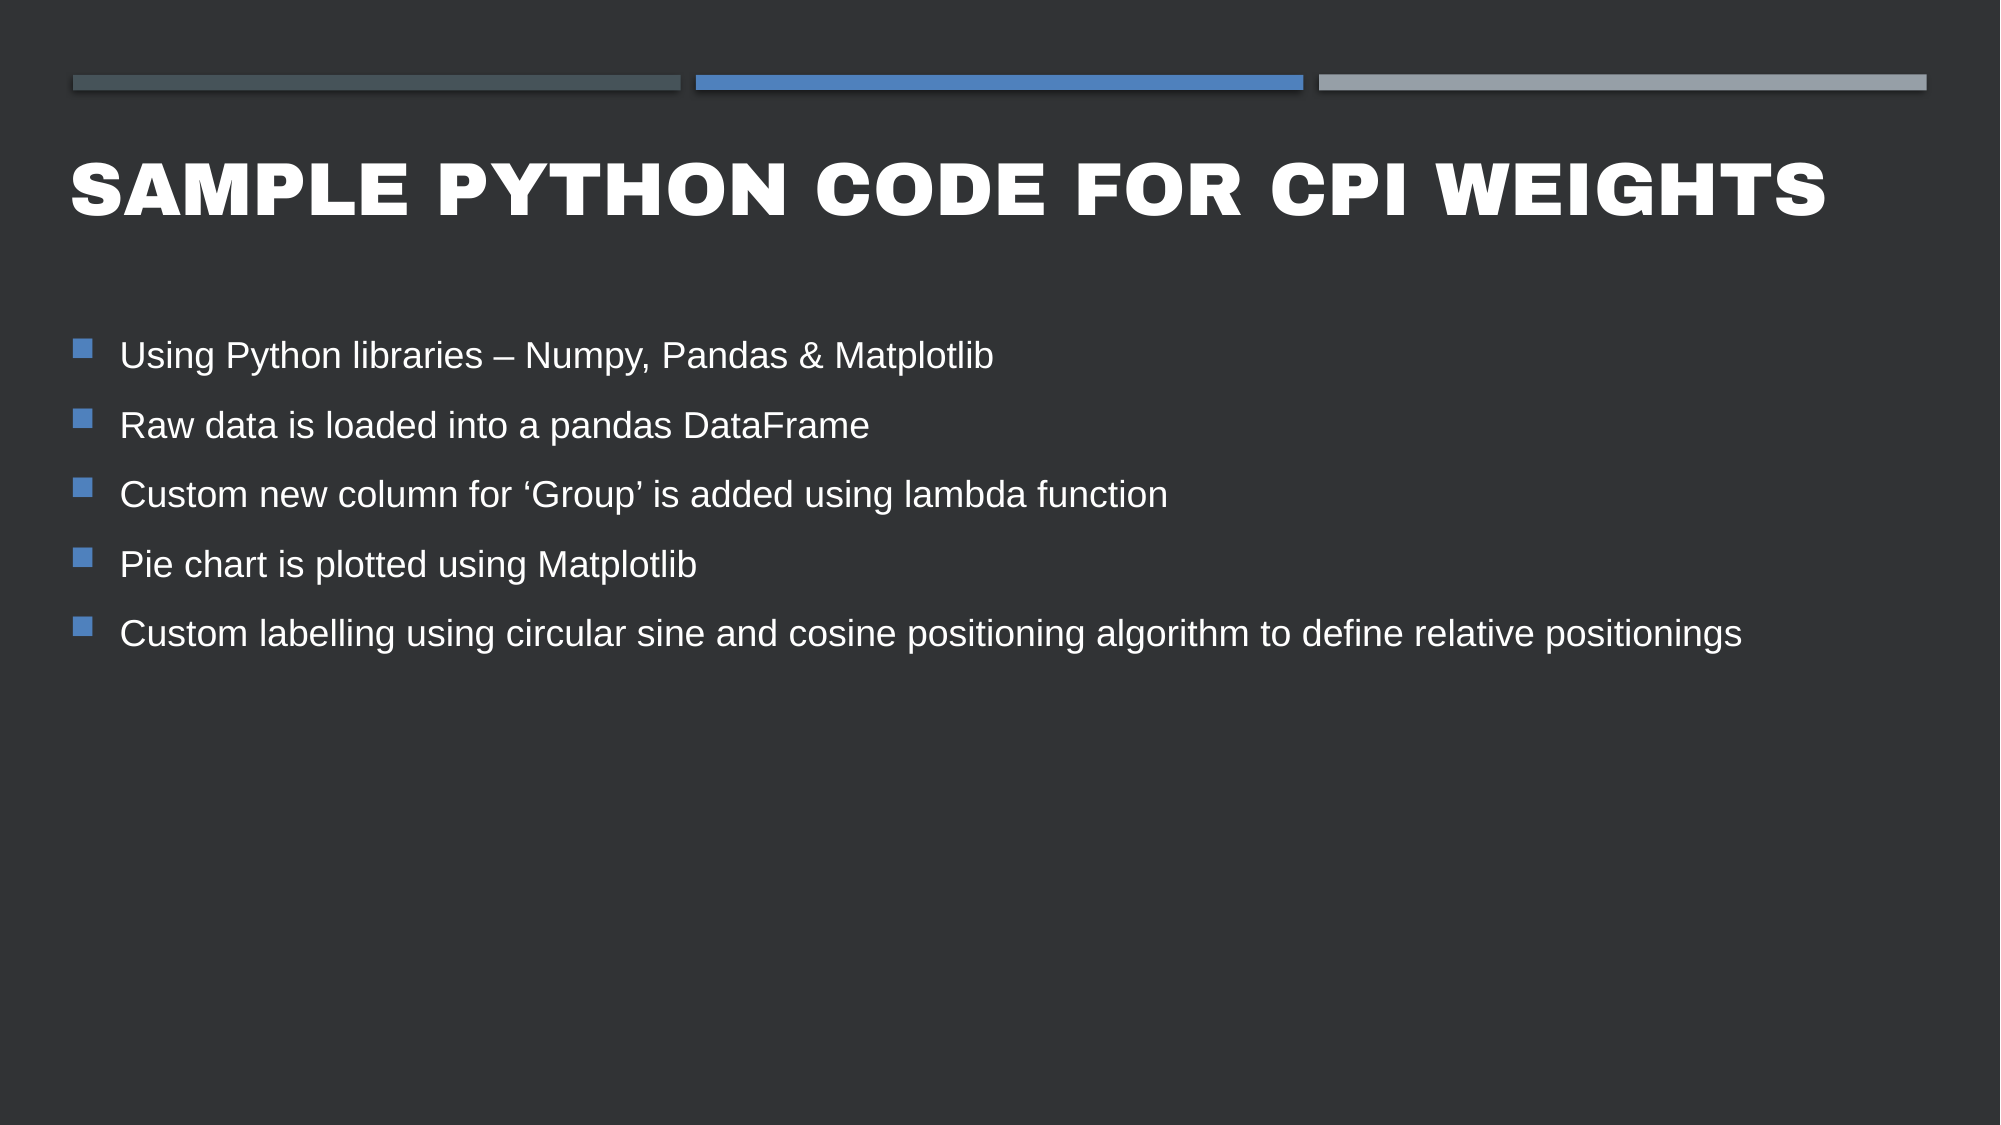

# SAMPLE PYTHON CODE FOR CPI weights
Using Python libraries – Numpy, Pandas & Matplotlib
Raw data is loaded into a pandas DataFrame
Custom new column for ‘Group’ is added using lambda function
Pie chart is plotted using Matplotlib
Custom labelling using circular sine and cosine positioning algorithm to define relative positionings